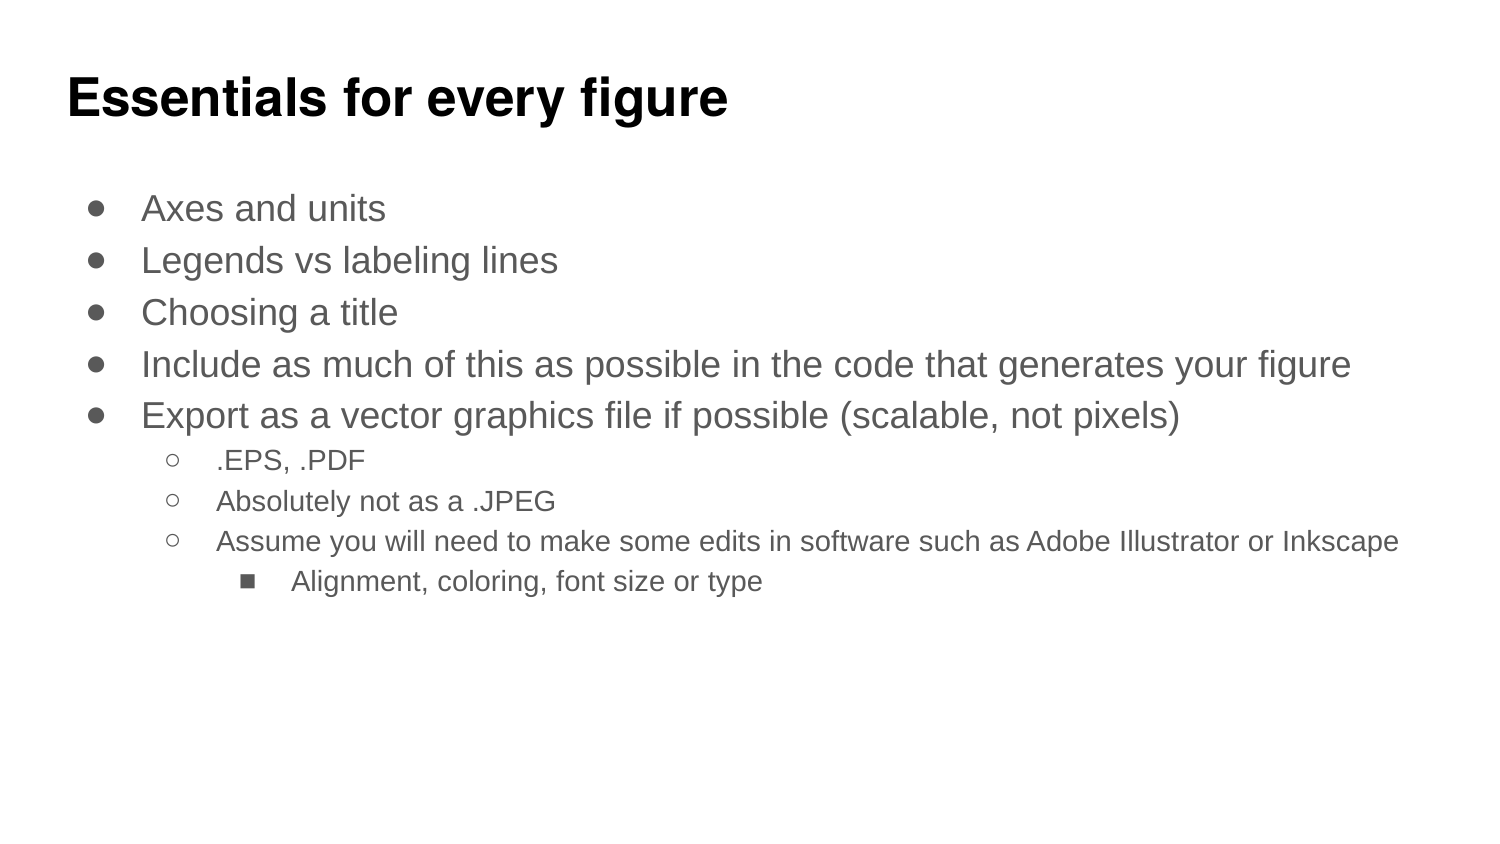

# Essentials for every figure
Axes and units
Legends vs labeling lines
Choosing a title
Include as much of this as possible in the code that generates your figure
Export as a vector graphics file if possible (scalable, not pixels)
.EPS, .PDF
Absolutely not as a .JPEG
Assume you will need to make some edits in software such as Adobe Illustrator or Inkscape
Alignment, coloring, font size or type